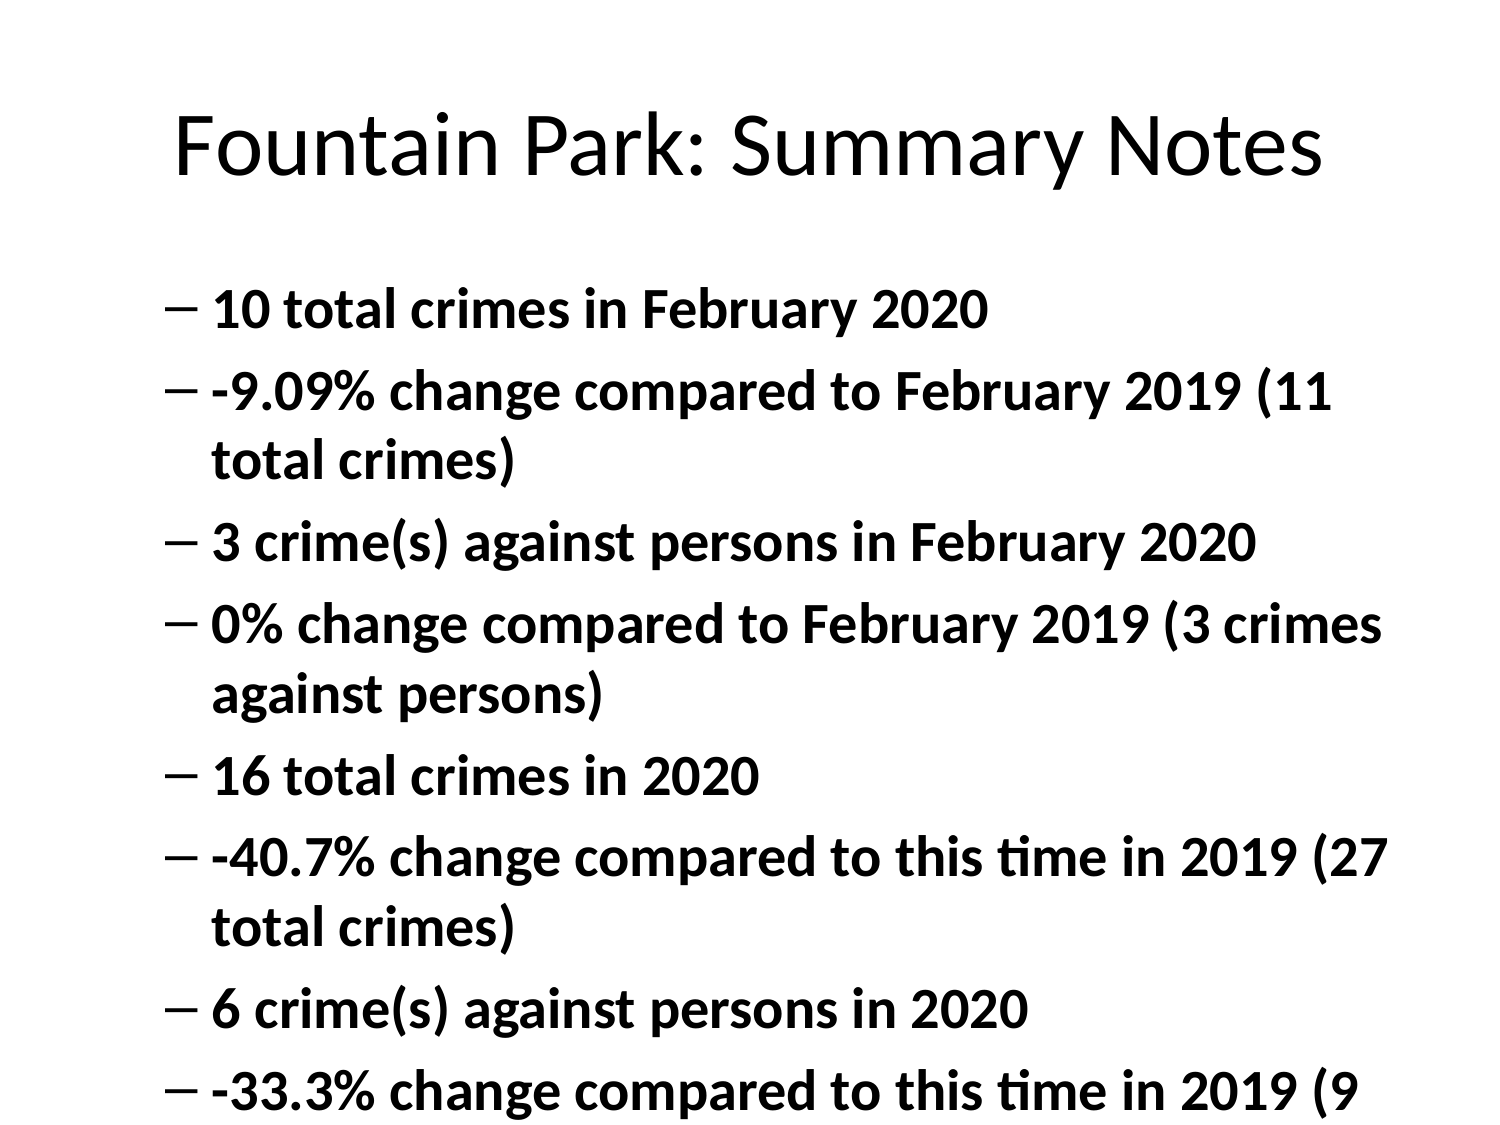

# Fountain Park: Summary Notes
10 total crimes in February 2020
-9.09% change compared to February 2019 (11 total crimes)
3 crime(s) against persons in February 2020
0% change compared to February 2019 (3 crimes against persons)
16 total crimes in 2020
-40.7% change compared to this time in 2019 (27 total crimes)
6 crime(s) against persons in 2020
-33.3% change compared to this time in 2019 (9 crimes against persons)